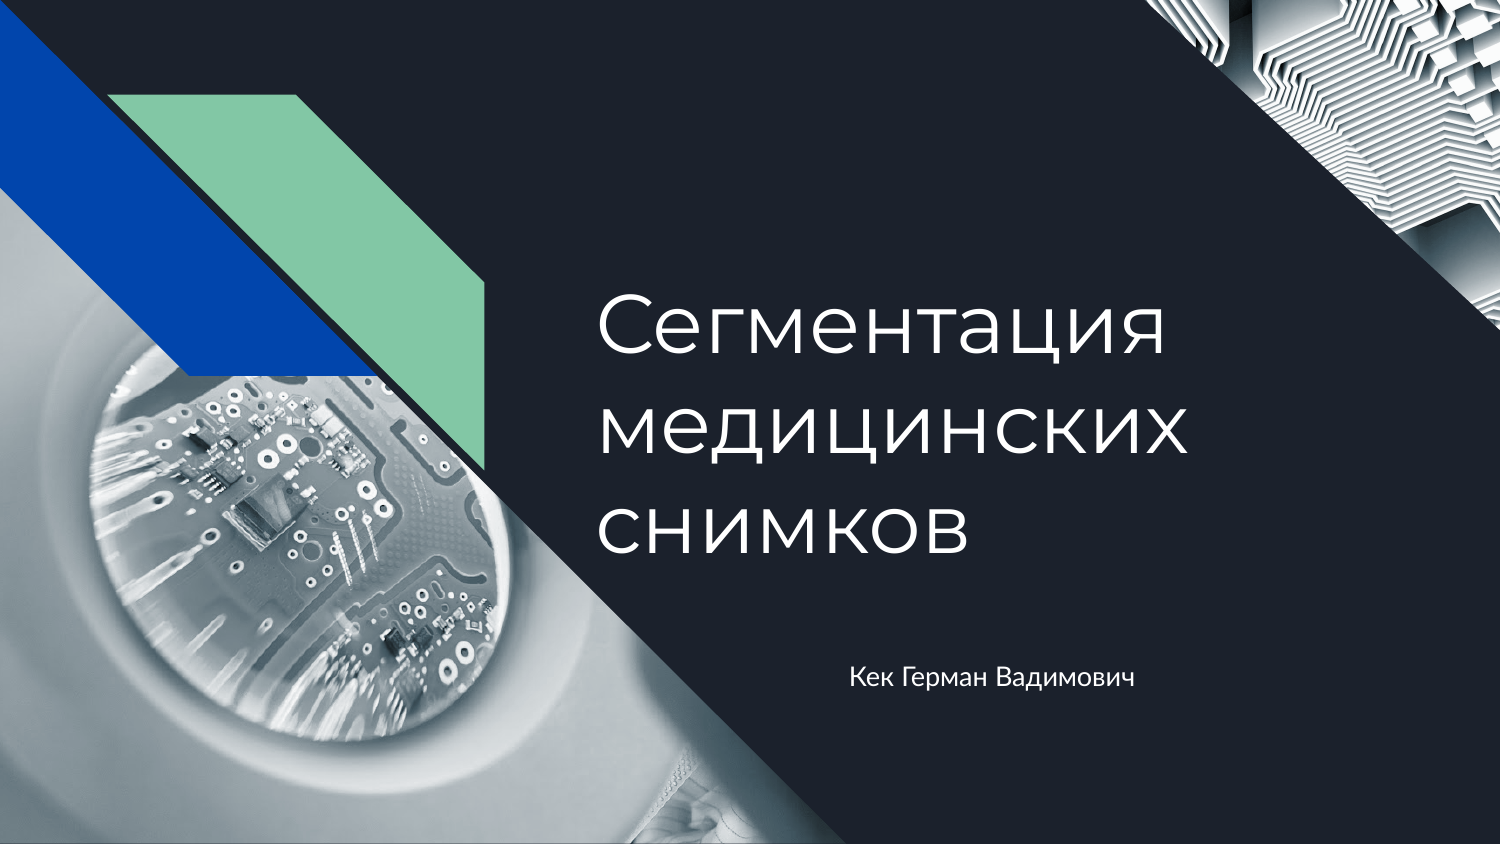

# Сегментация медицинских снимков
Кек Герман Вадимович